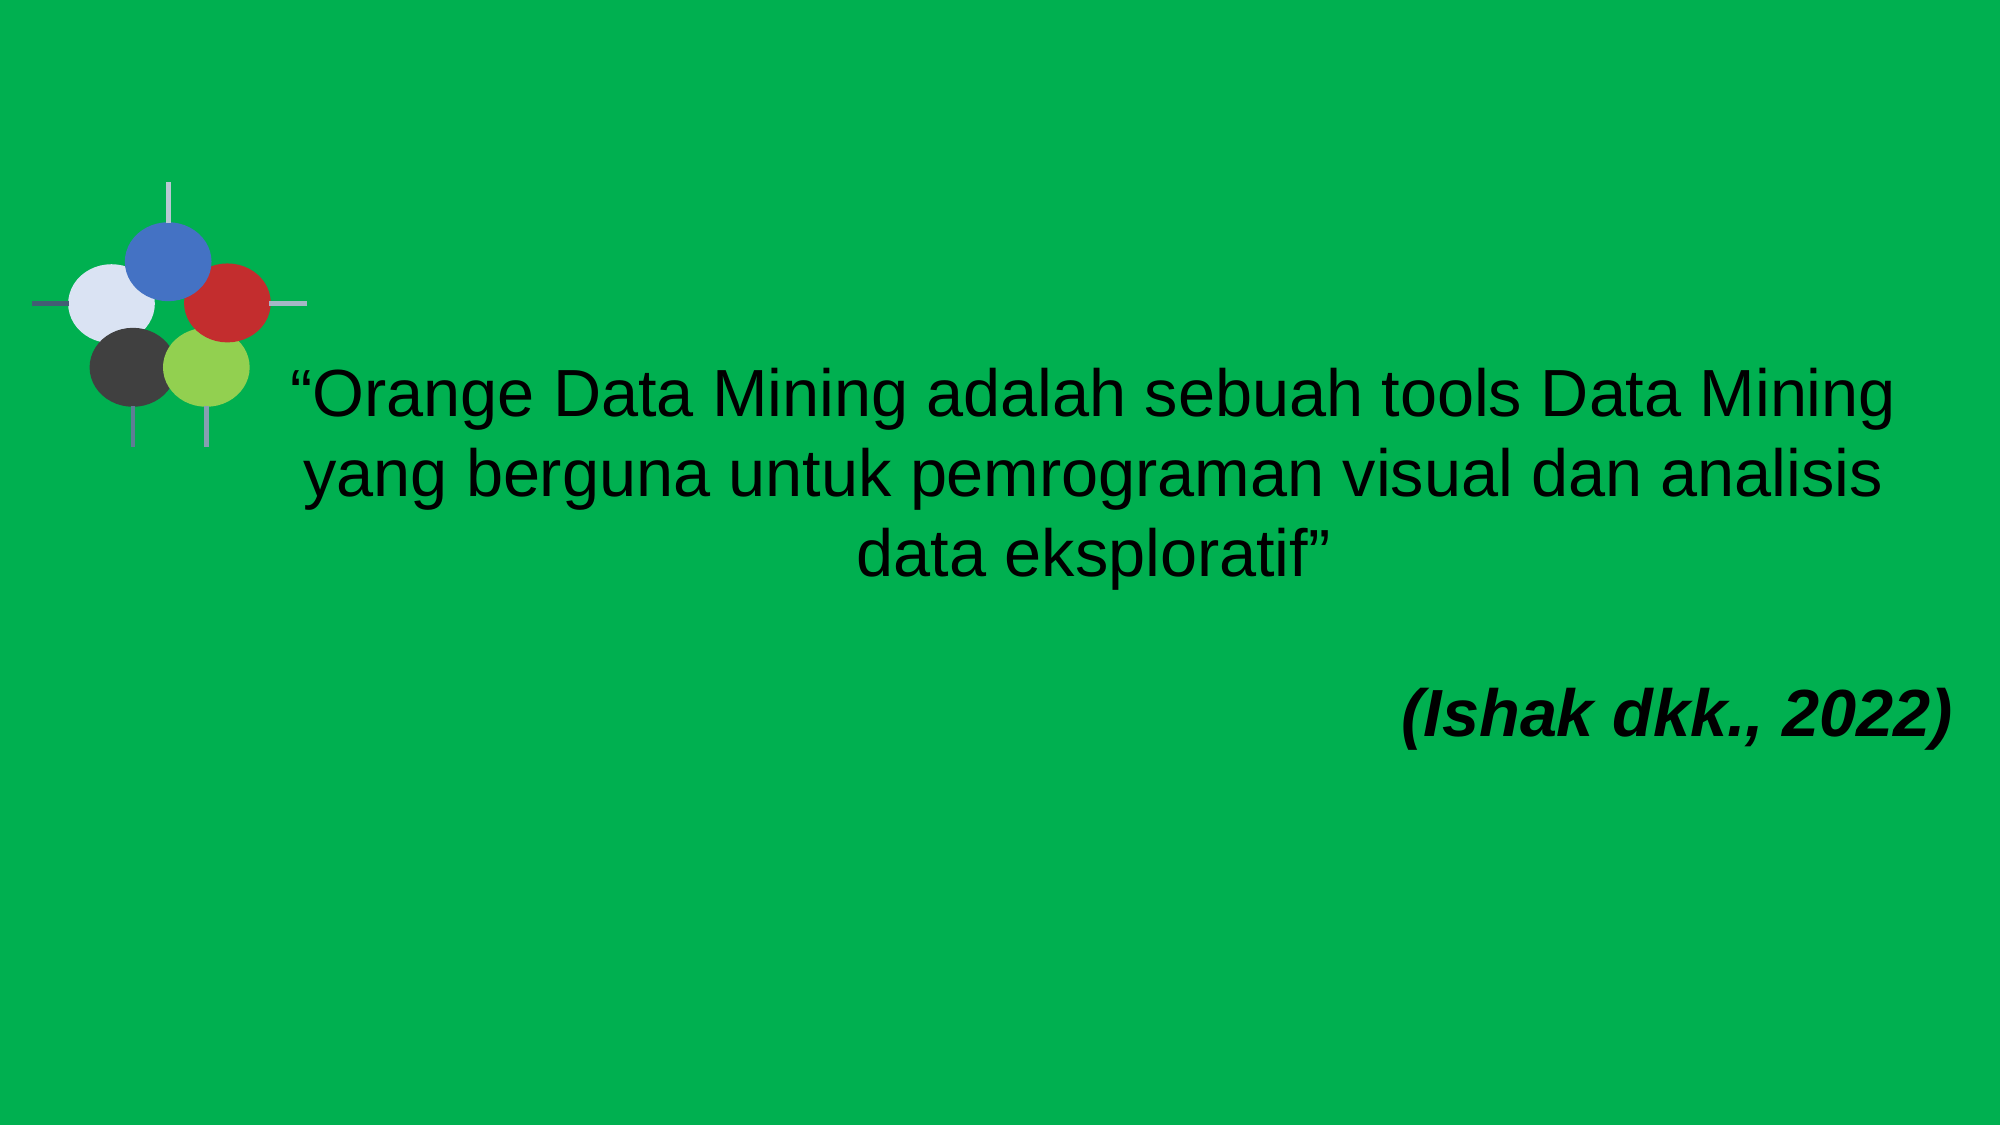

“Orange Data Mining adalah sebuah tools Data Mining yang berguna untuk pemrograman visual dan analisis data eksploratif”

(Ishak dkk., 2022)